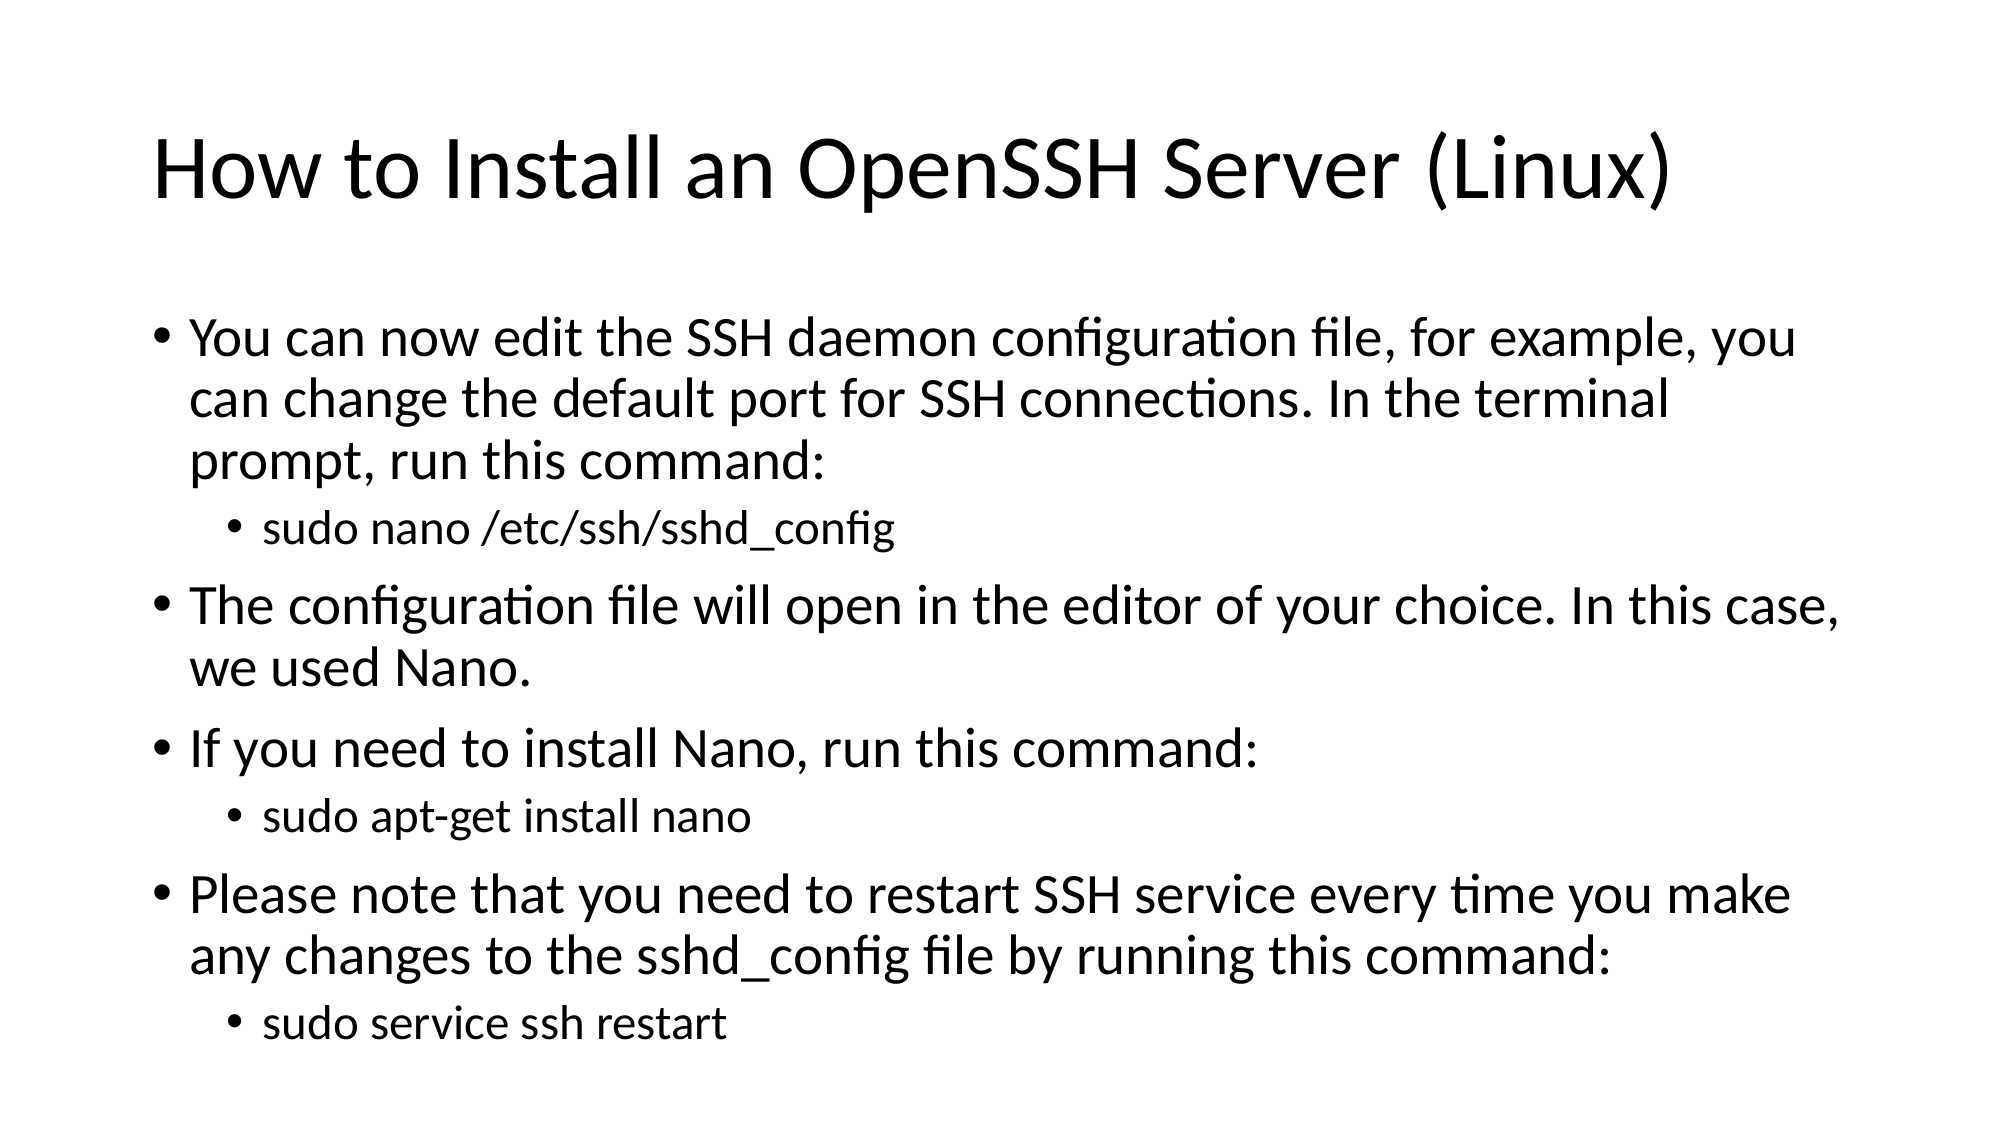

# How to Install an OpenSSH Server (Linux)
You can now edit the SSH daemon configuration file, for example, you can change the default port for SSH connections. In the terminal prompt, run this command:
sudo nano /etc/ssh/sshd_config
The configuration file will open in the editor of your choice. In this case, we used Nano.
If you need to install Nano, run this command:
sudo apt-get install nano
Please note that you need to restart SSH service every time you make any changes to the sshd_config file by running this command:
sudo service ssh restart